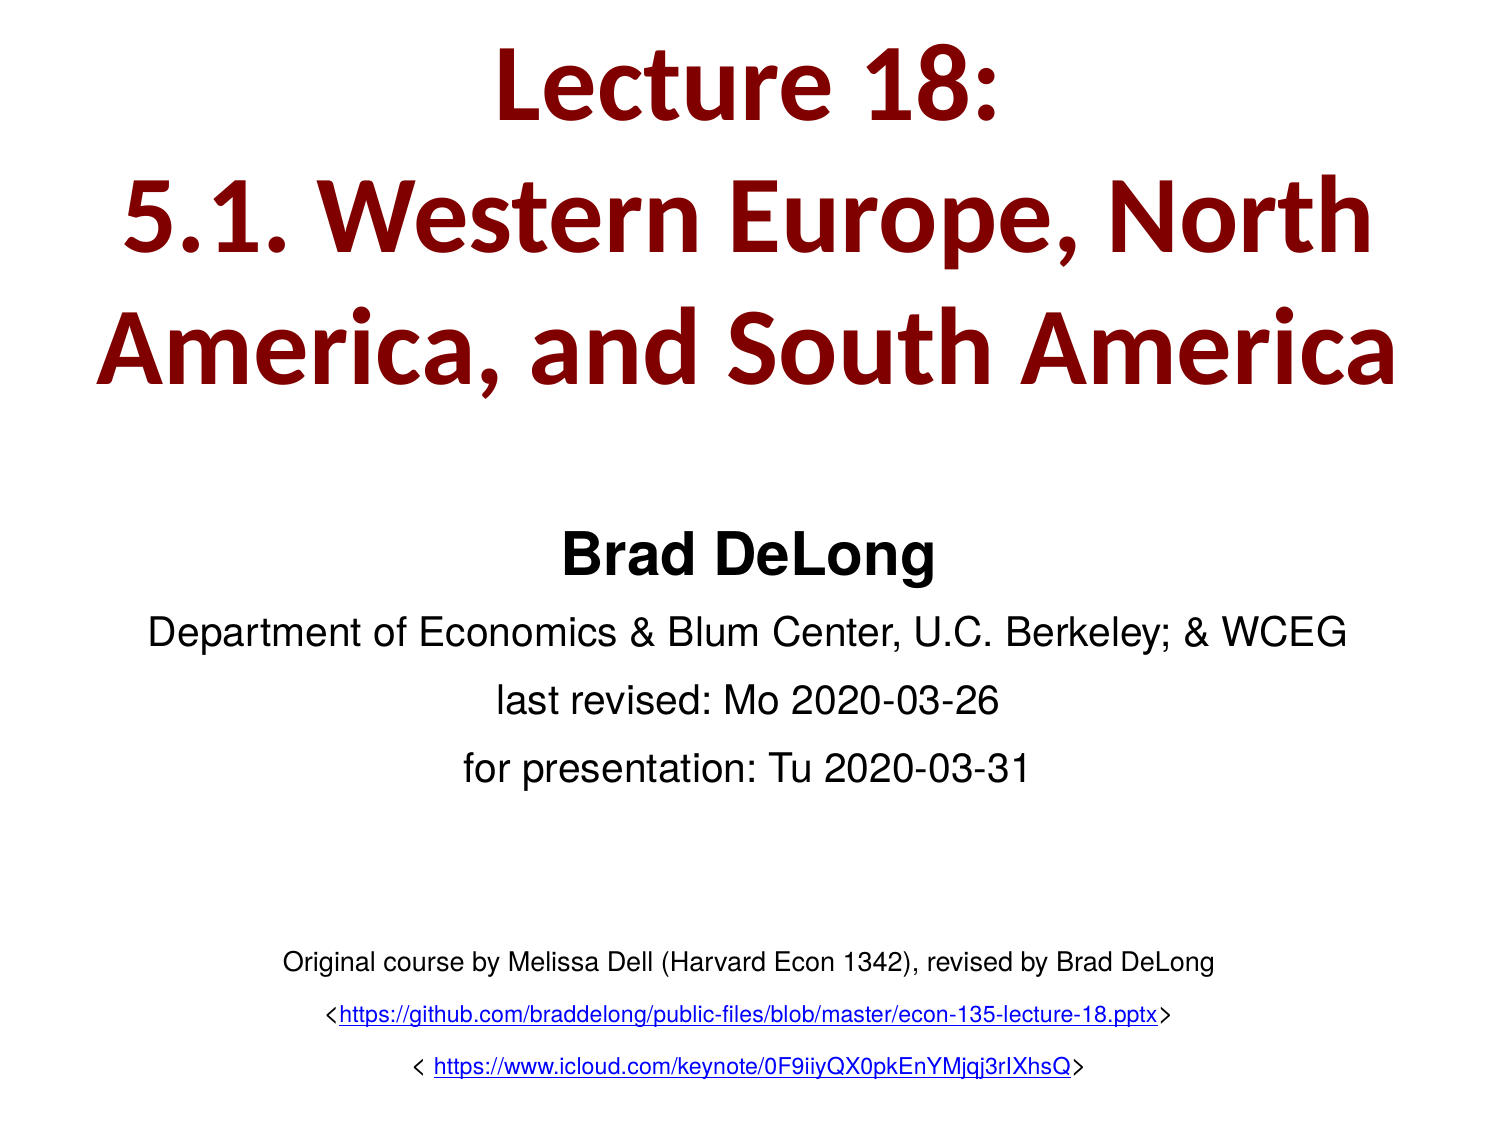

Lecture 18:
5.1. Western Europe, North America, and South America

Brad DeLong
Department of Economics & Blum Center, U.C. Berkeley; & WCEG
last revised: Mo 2020-03-26
for presentation: Tu 2020-03-31

Original course by Melissa Dell (Harvard Econ 1342), revised by Brad DeLong
<https://github.com/braddelong/public-files/blob/master/econ-135-lecture-18.pptx>
< https://www.icloud.com/keynote/0F9iiyQX0pkEnYMjqj3rIXhsQ>